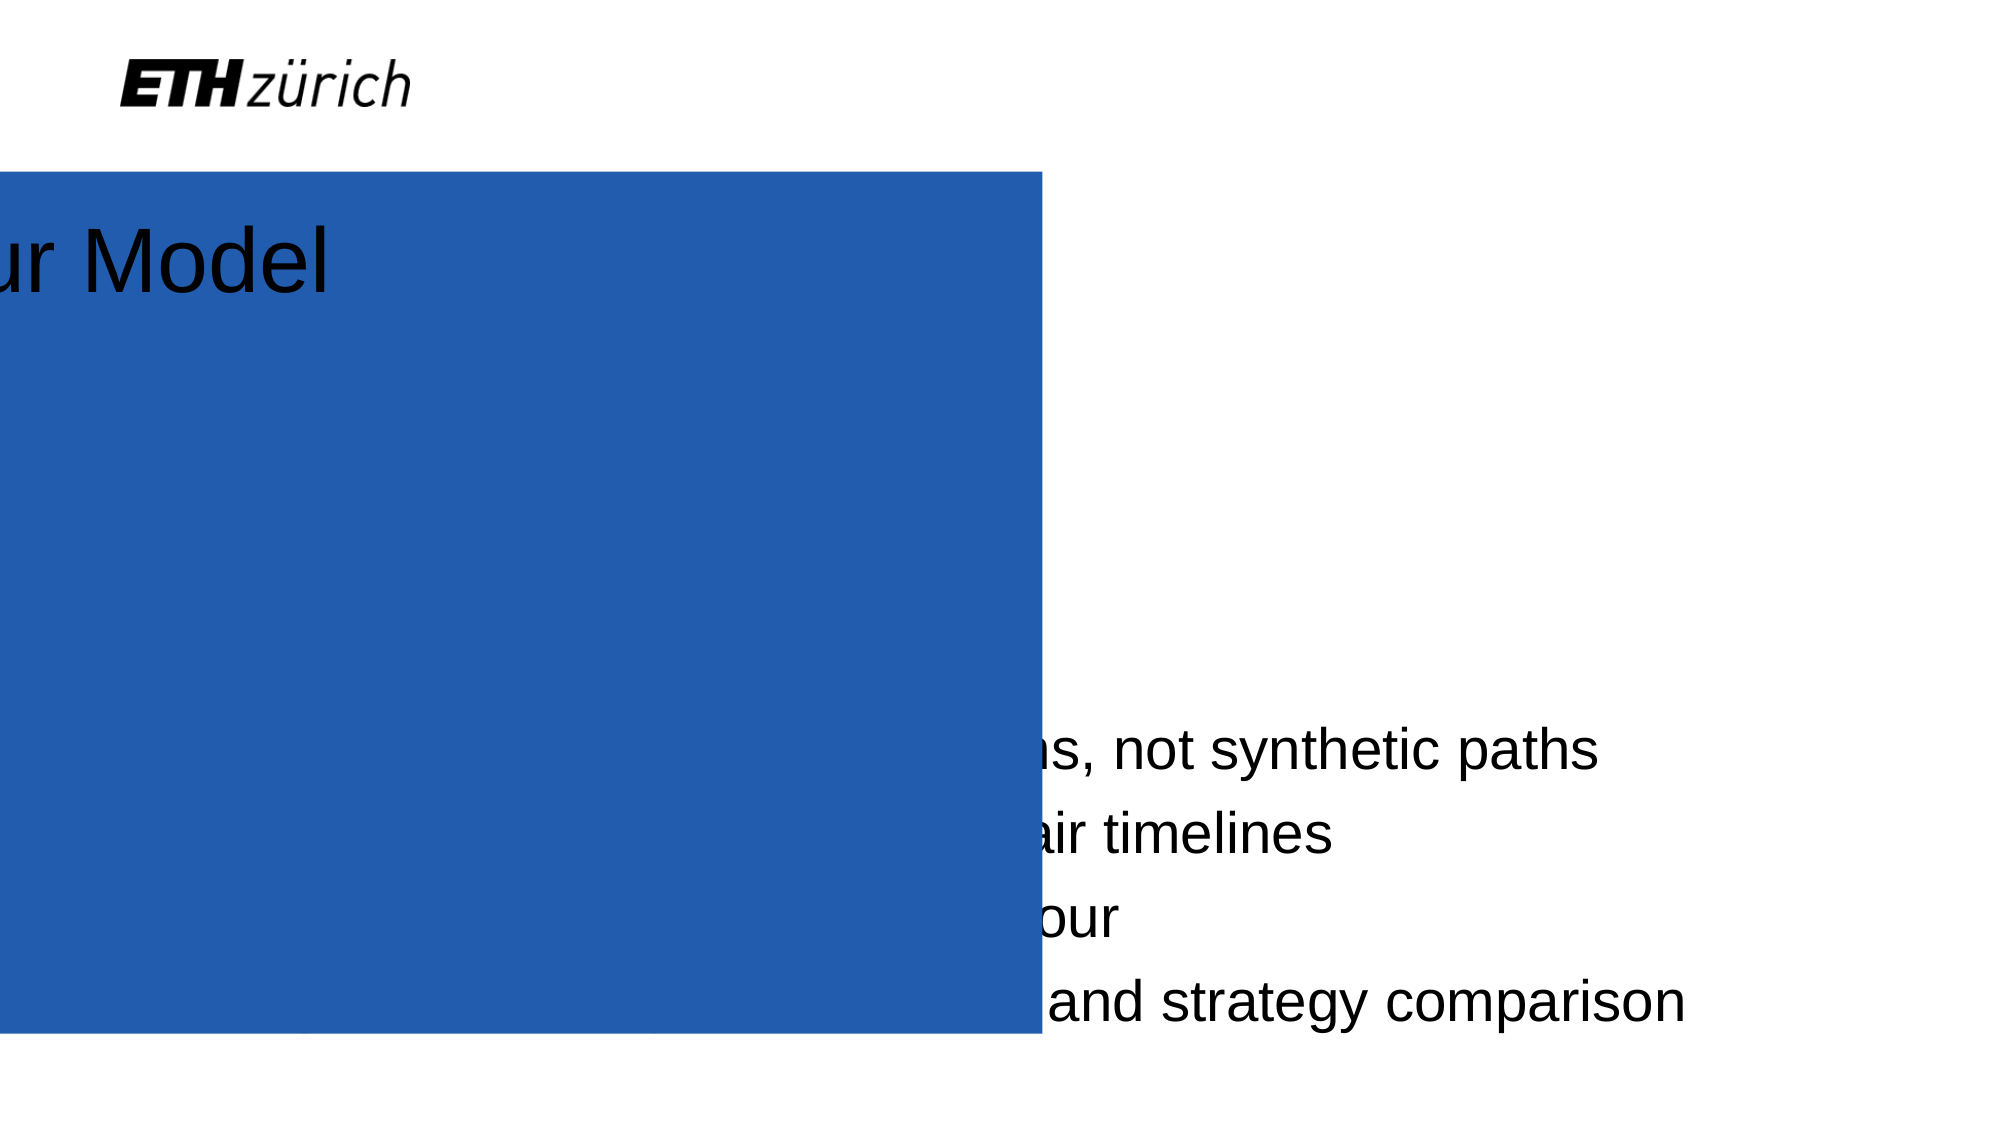

Bus Behaviour Model
# Based on actual OD shortest paths, not synthetic paths
Dynamic interaction with real repair timelines
Integrates multi-leg transit behaviour
Compatible with agent simulation and strategy comparison